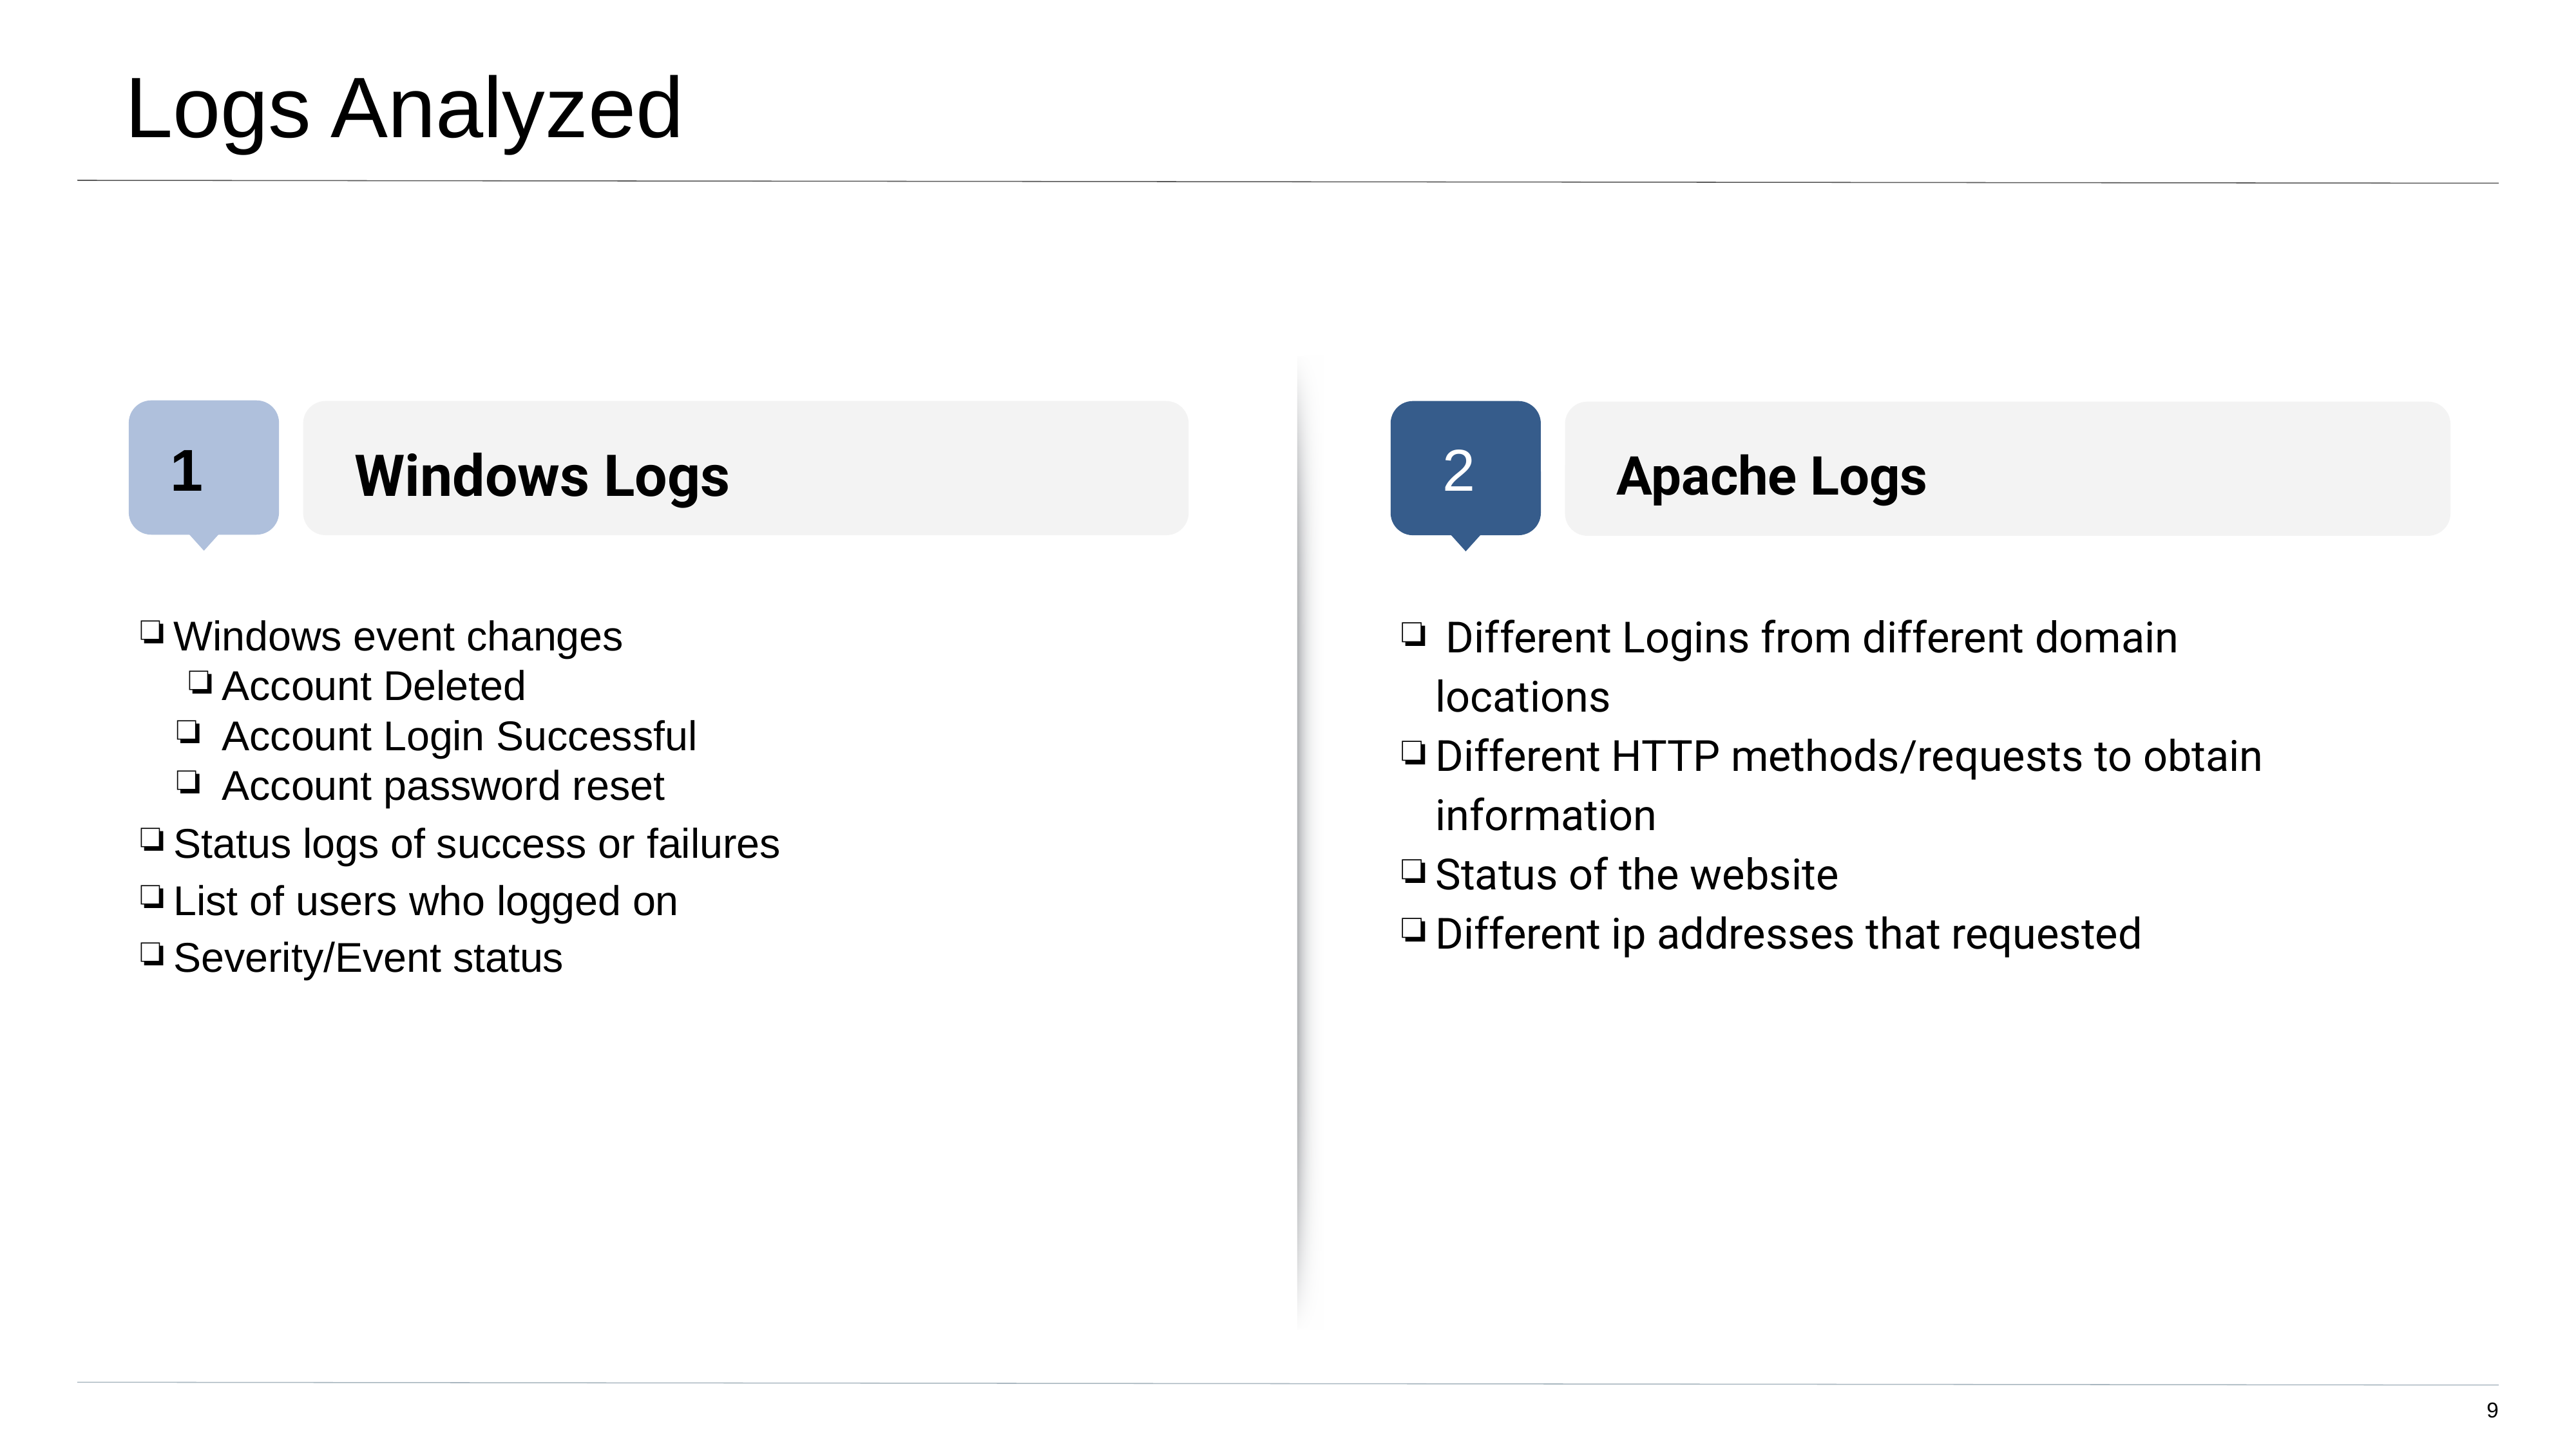

# Logs Analyzed
Windows Logs
Apache Logs
1
2
Windows event changes
Account Deleted
Account Login Successful
Account password reset
Status logs of success or failures
List of users who logged on
Severity/Event status

 Different Logins from different domain locations
Different HTTP methods/requests to obtain information
Status of the website
Different ip addresses that requested

9